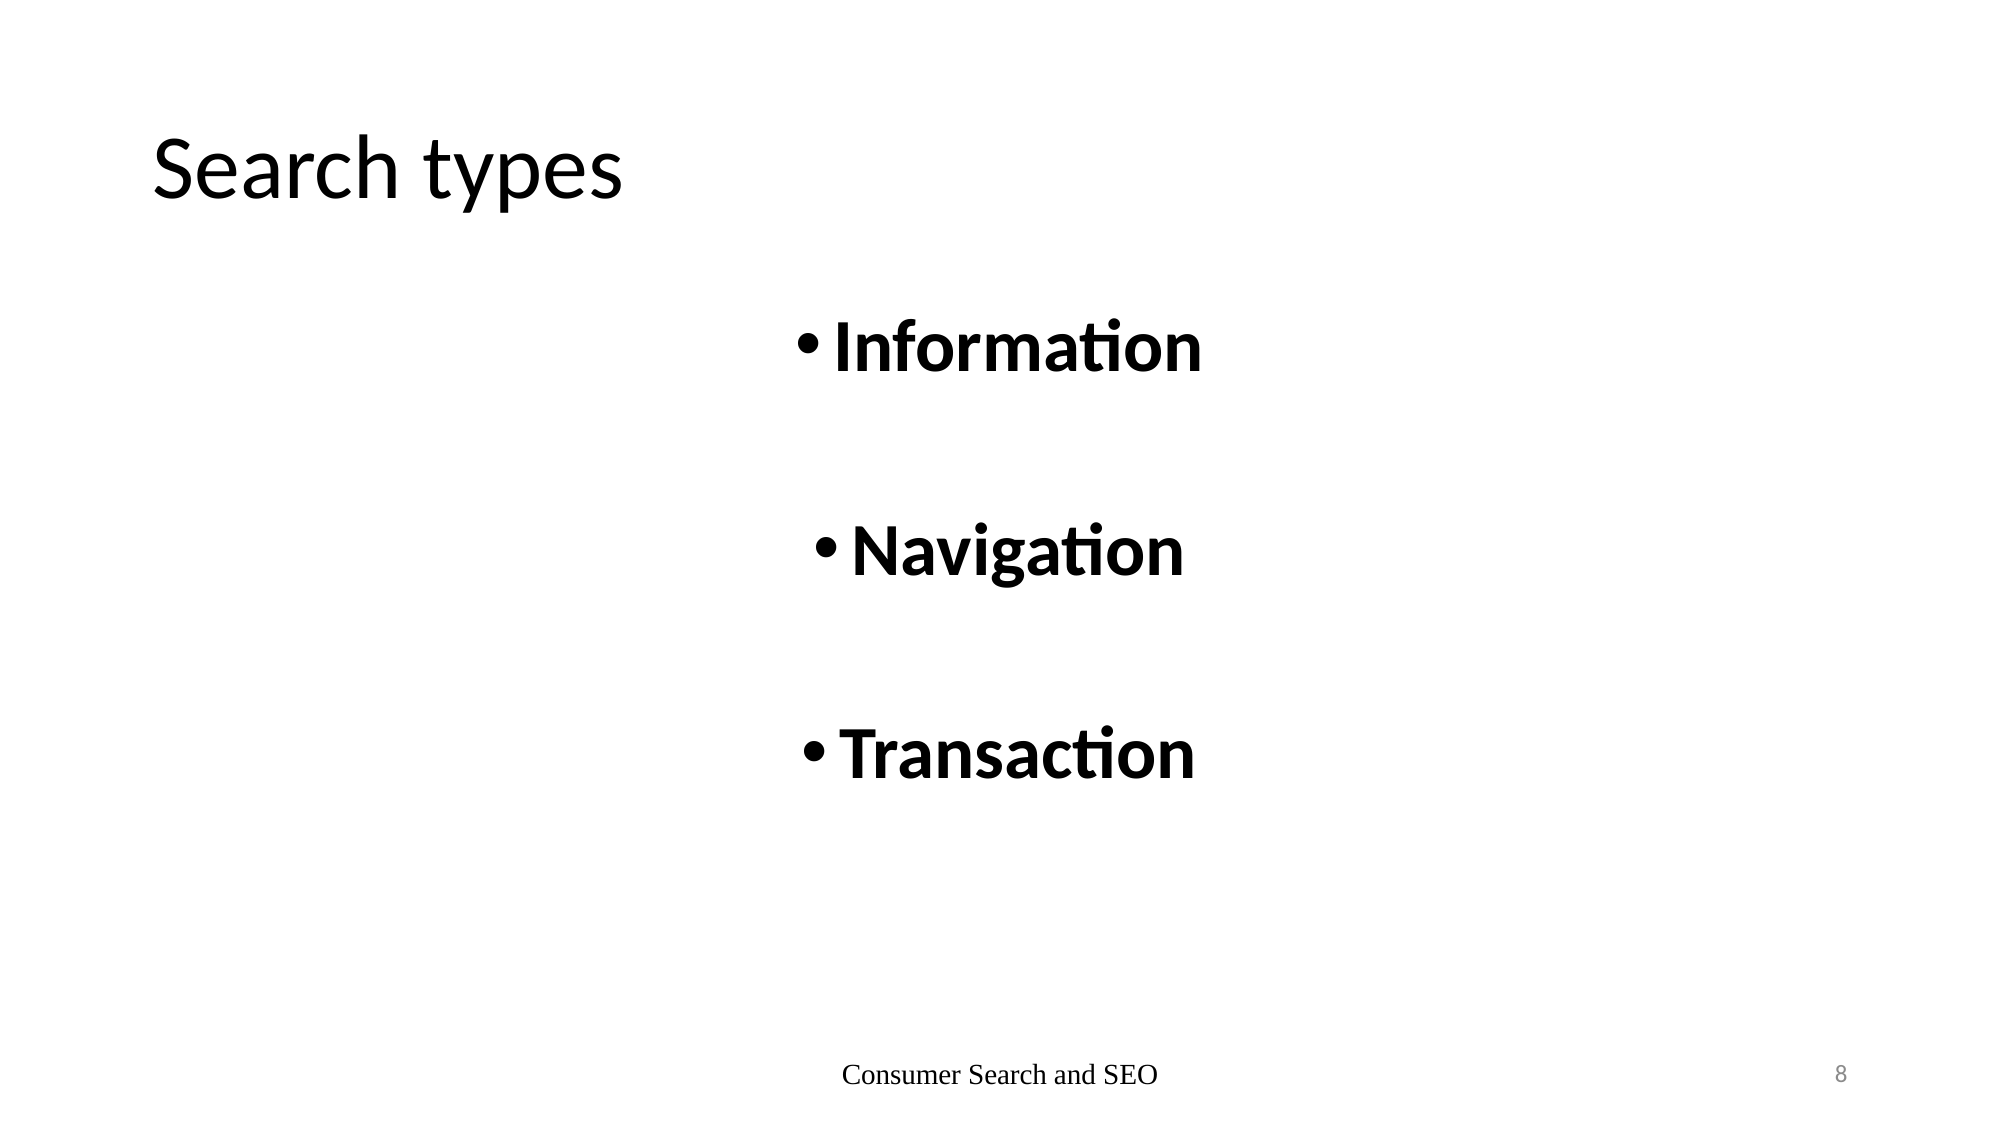

# Search types
Information

Navigation

Transaction

Consumer Search and SEO
8